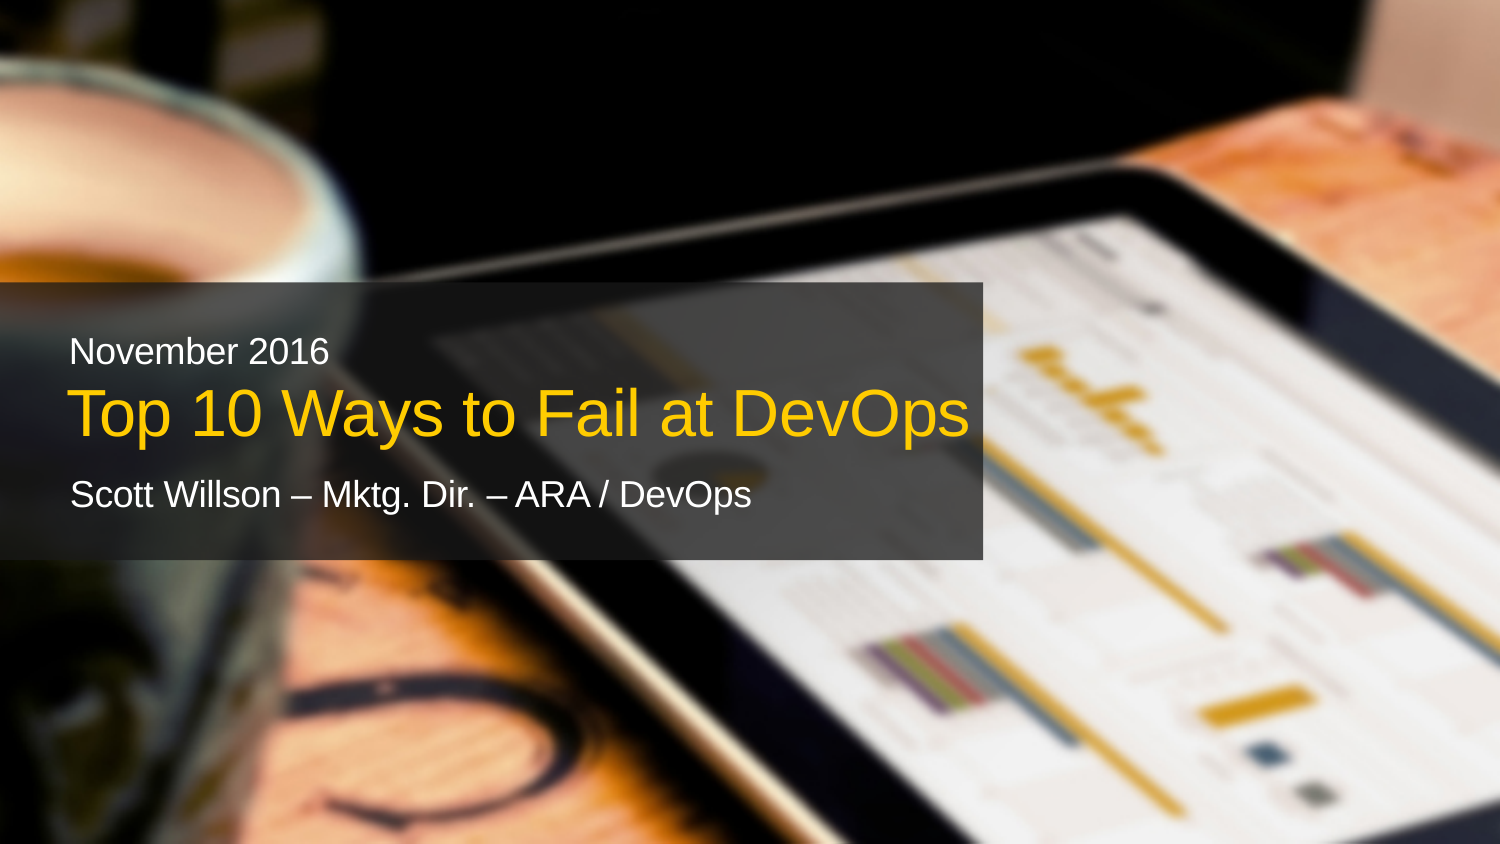

November 2016
# Top 10 Ways to Fail at DevOps
Scott Willson – Mktg. Dir. – ARA / DevOps